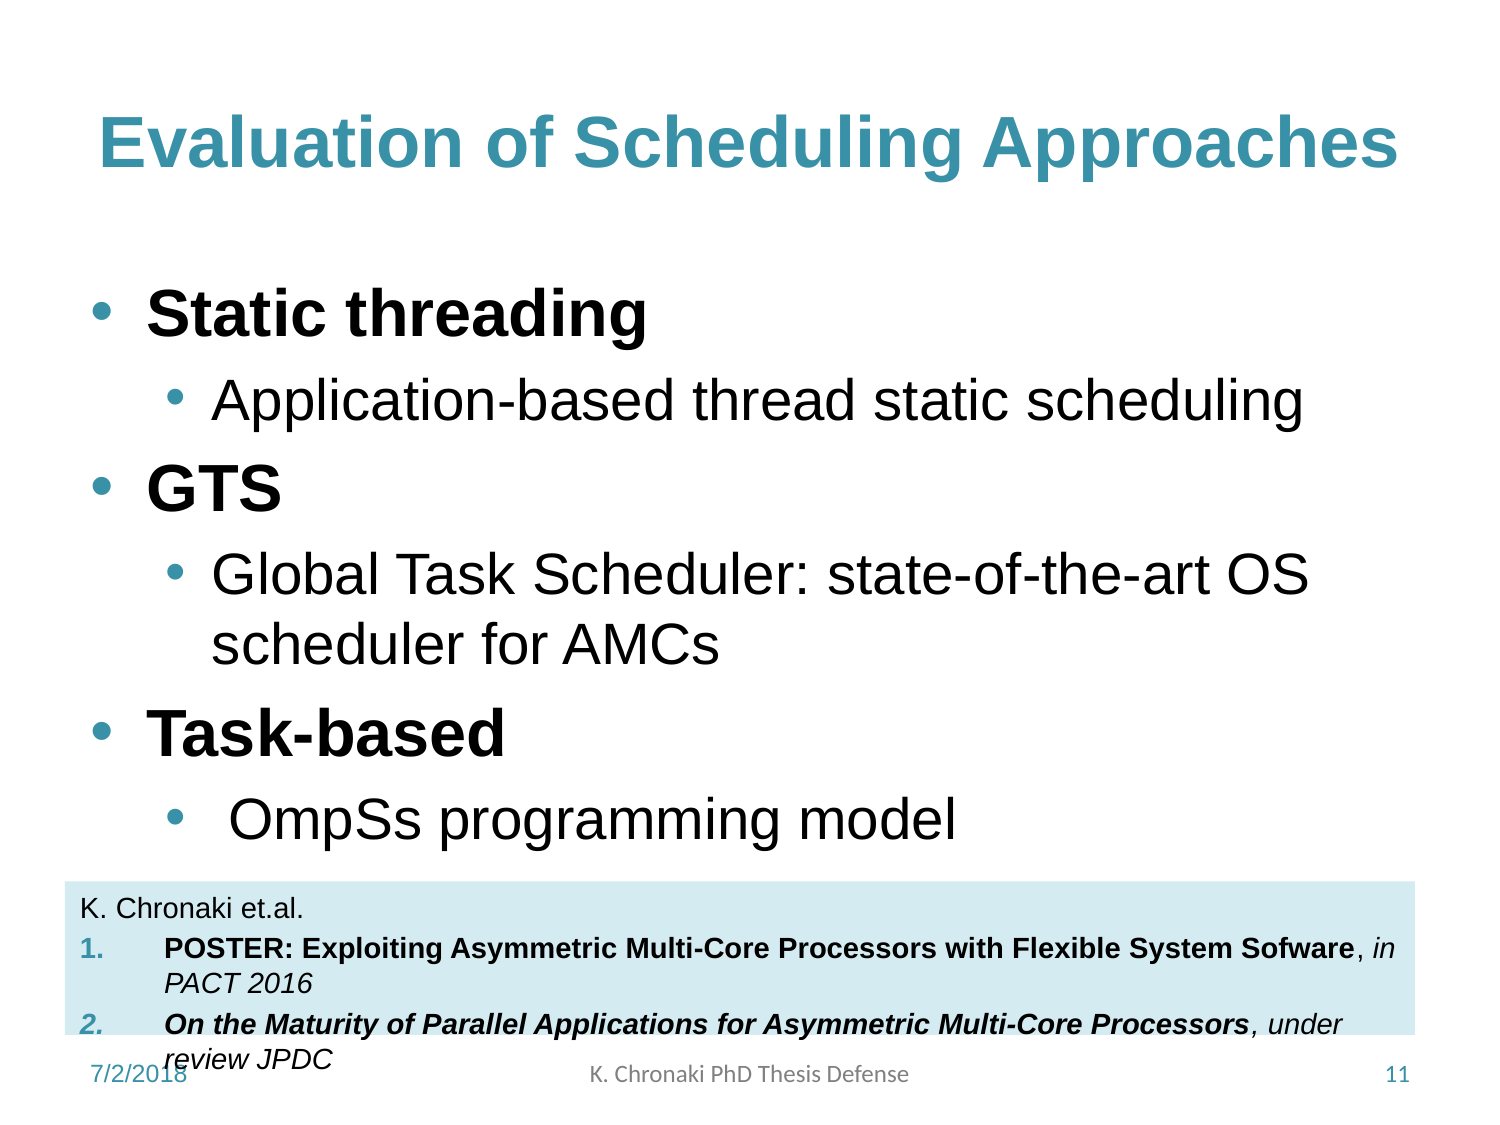

# Evaluation of Scheduling Approaches
Static threading
Application-based thread static scheduling
GTS
Global Task Scheduler: state-of-the-art OS scheduler for AMCs
Task-based
 OmpSs programming model
K. Chronaki et.al.
POSTER: Exploiting Asymmetric Multi-Core Processors with Flexible System Sofware, in PACT 2016
On the Maturity of Parallel Applications for Asymmetric Multi-Core Processors, under review JPDC
7/2/2018
K. Chronaki PhD Thesis Defense
11